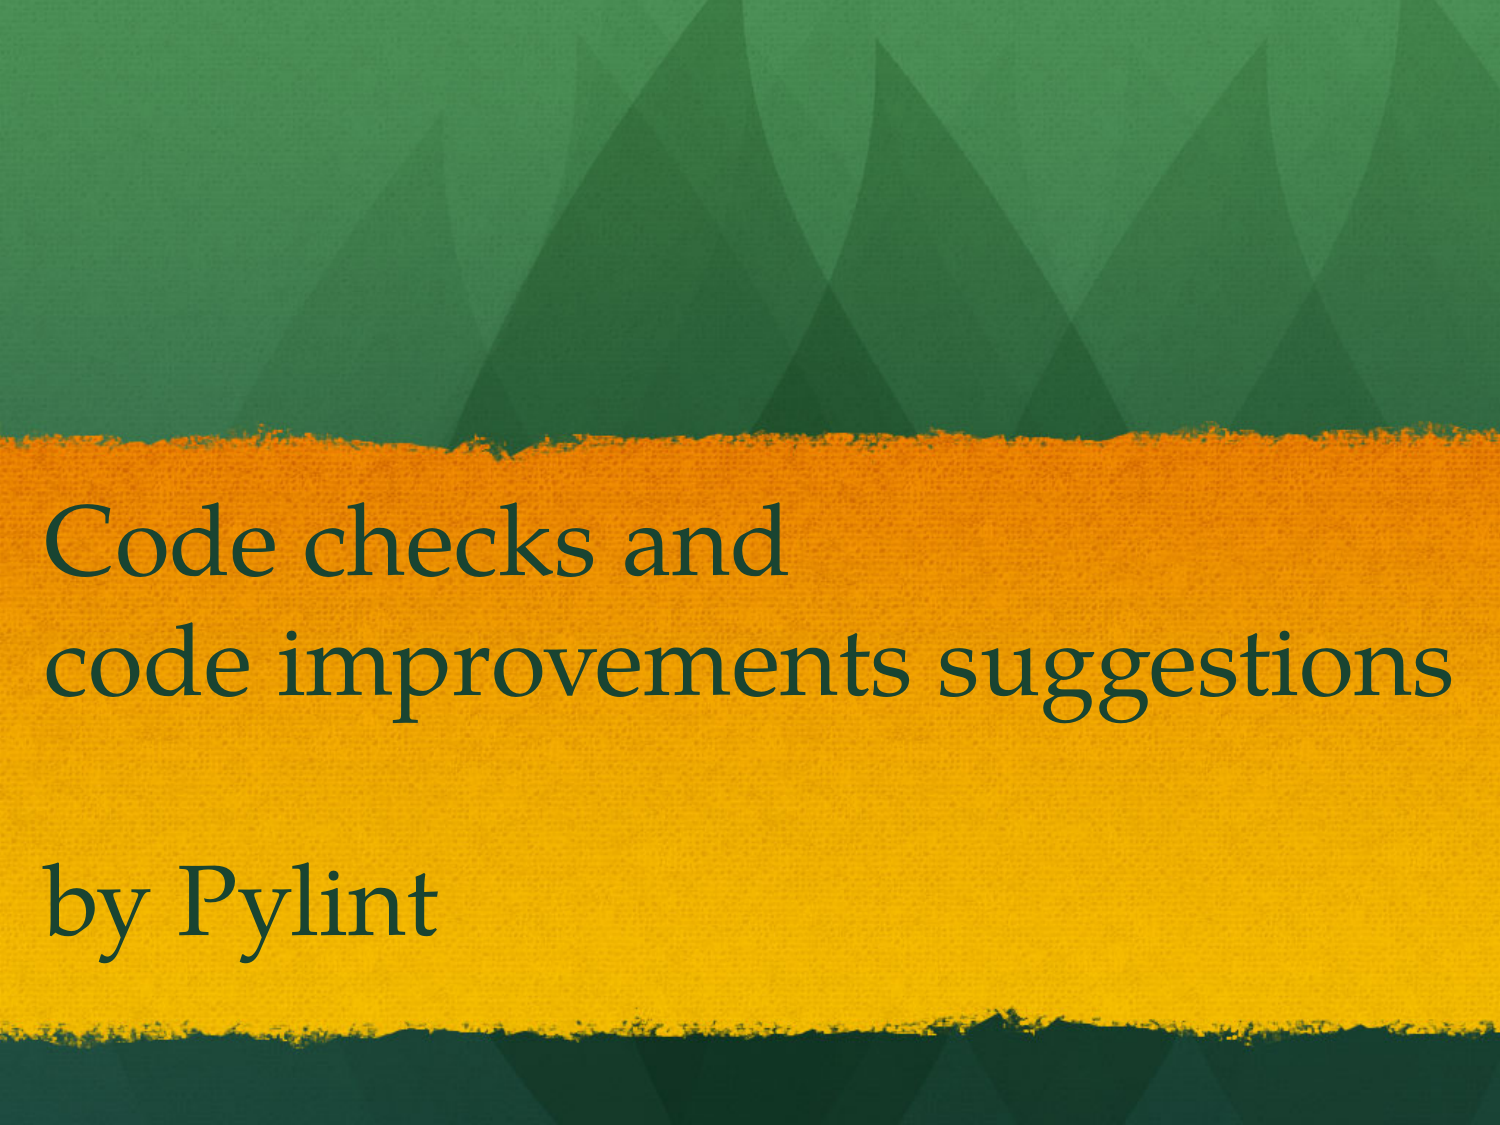

# Code checks and code improvements suggestions by Pylint